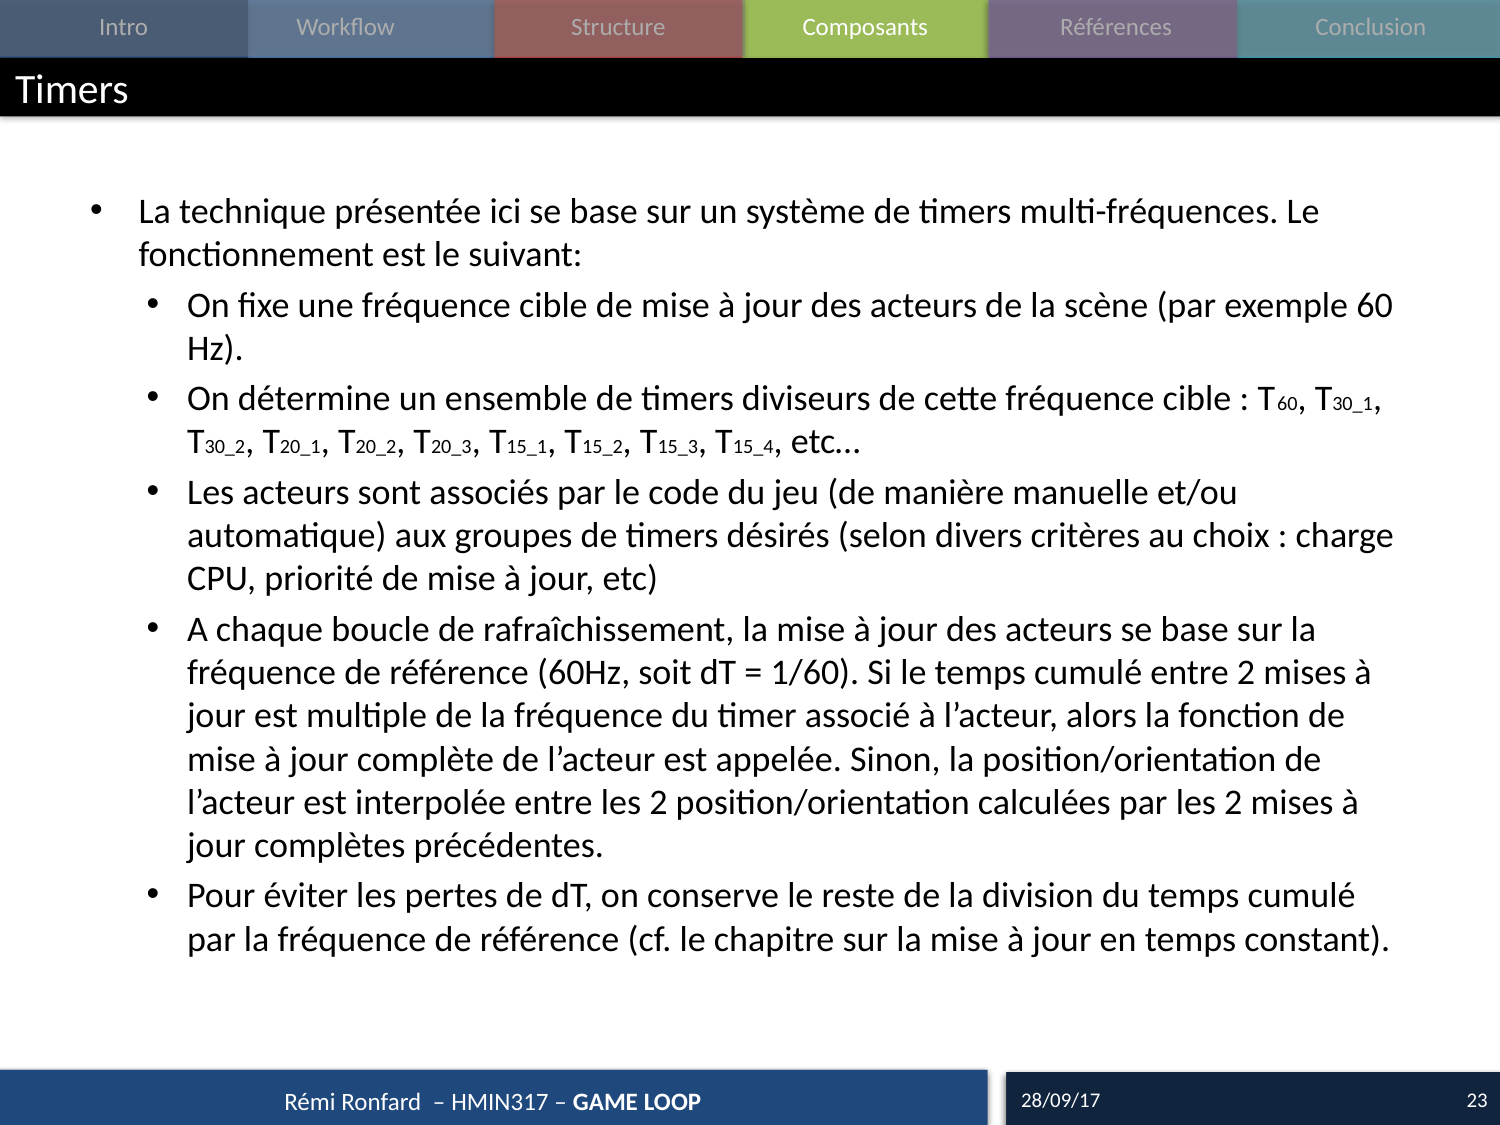

# Timers
La technique présentée ici se base sur un système de timers multi-fréquences. Le fonctionnement est le suivant:
On fixe une fréquence cible de mise à jour des acteurs de la scène (par exemple 60 Hz).
On détermine un ensemble de timers diviseurs de cette fréquence cible : T60, T30_1, T30_2, T20_1, T20_2, T20_3, T15_1, T15_2, T15_3, T15_4, etc…
Les acteurs sont associés par le code du jeu (de manière manuelle et/ou automatique) aux groupes de timers désirés (selon divers critères au choix : charge CPU, priorité de mise à jour, etc)
A chaque boucle de rafraîchissement, la mise à jour des acteurs se base sur la fréquence de référence (60Hz, soit dT = 1/60). Si le temps cumulé entre 2 mises à jour est multiple de la fréquence du timer associé à l’acteur, alors la fonction de mise à jour complète de l’acteur est appelée. Sinon, la position/orientation de l’acteur est interpolée entre les 2 position/orientation calculées par les 2 mises à jour complètes précédentes.
Pour éviter les pertes de dT, on conserve le reste de la division du temps cumulé par la fréquence de référence (cf. le chapitre sur la mise à jour en temps constant).
28/09/17
23
Rémi Ronfard  – HMIN317 – GAME LOOP